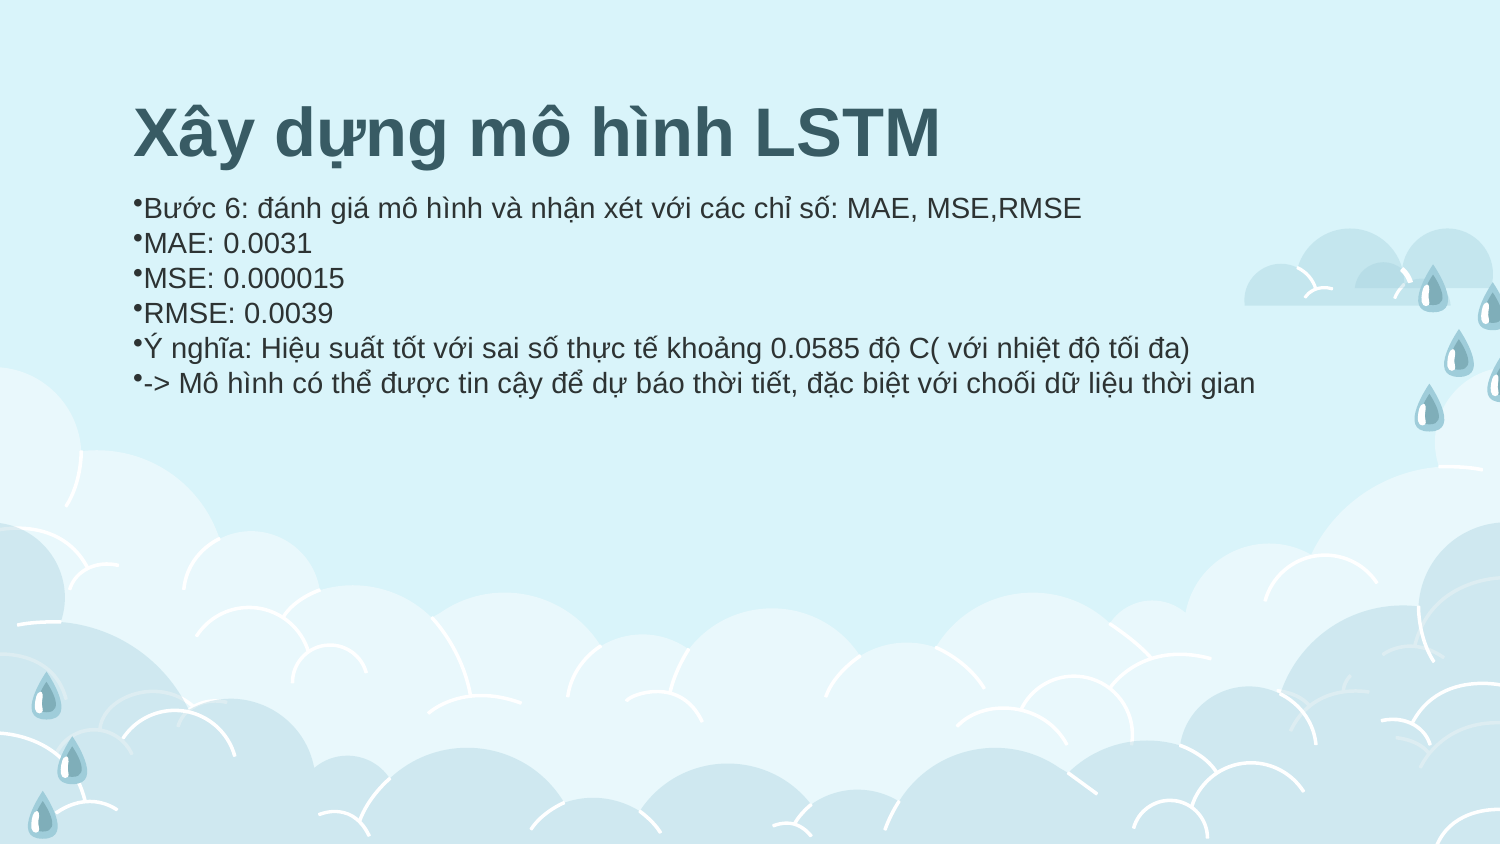

# Xây dựng mô hình LSTM
Bước 6: đánh giá mô hình và nhận xét với các chỉ số: MAE, MSE,RMSE
MAE: 0.0031
MSE: 0.000015
RMSE: 0.0039
Ý nghĩa: Hiệu suất tốt với sai số thực tế khoảng 0.0585 độ C( với nhiệt độ tối đa)
-> Mô hình có thể được tin cậy để dự báo thời tiết, đặc biệt với choối dữ liệu thời gian